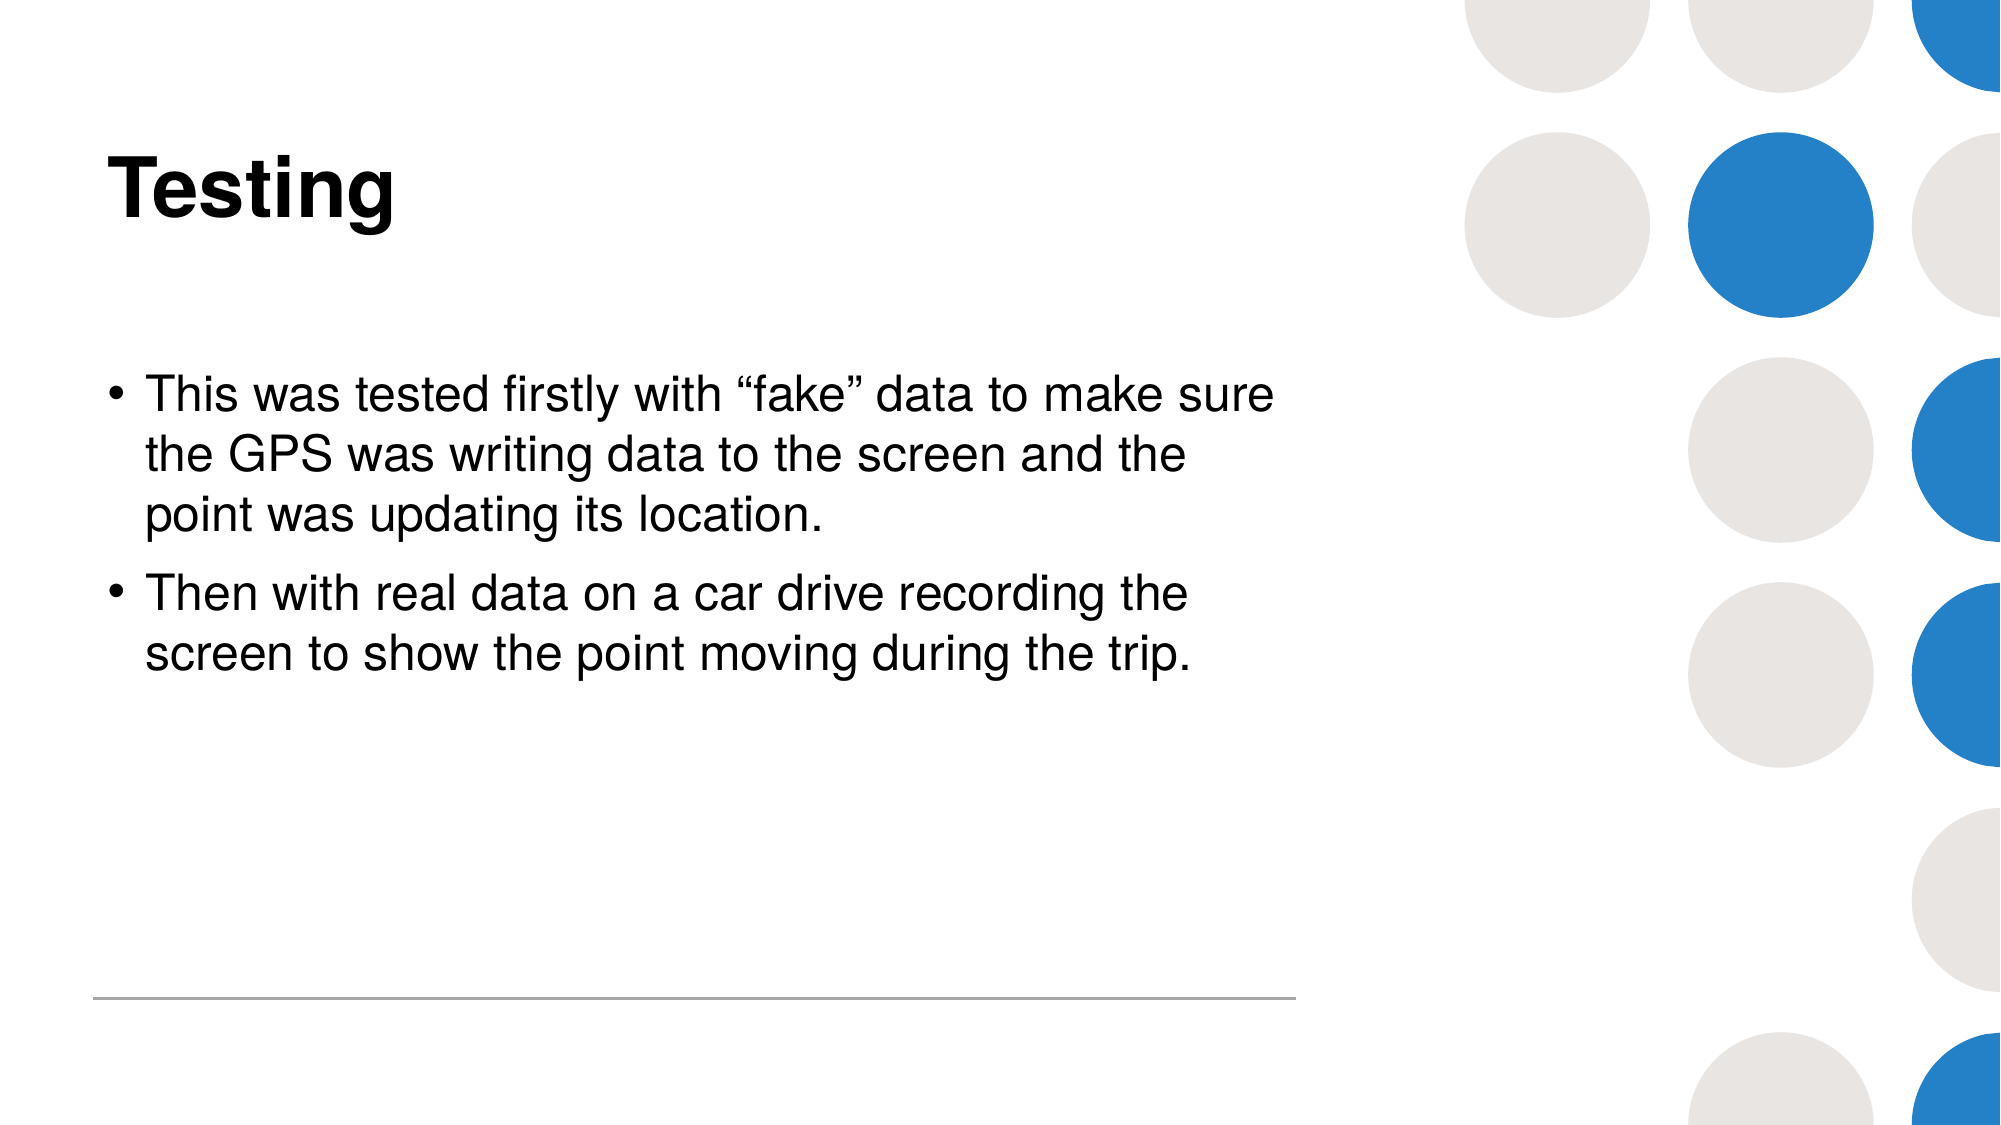

# Testing
This was tested firstly with “fake” data to make sure the GPS was writing data to the screen and the point was updating its location.
Then with real data on a car drive recording the screen to show the point moving during the trip.